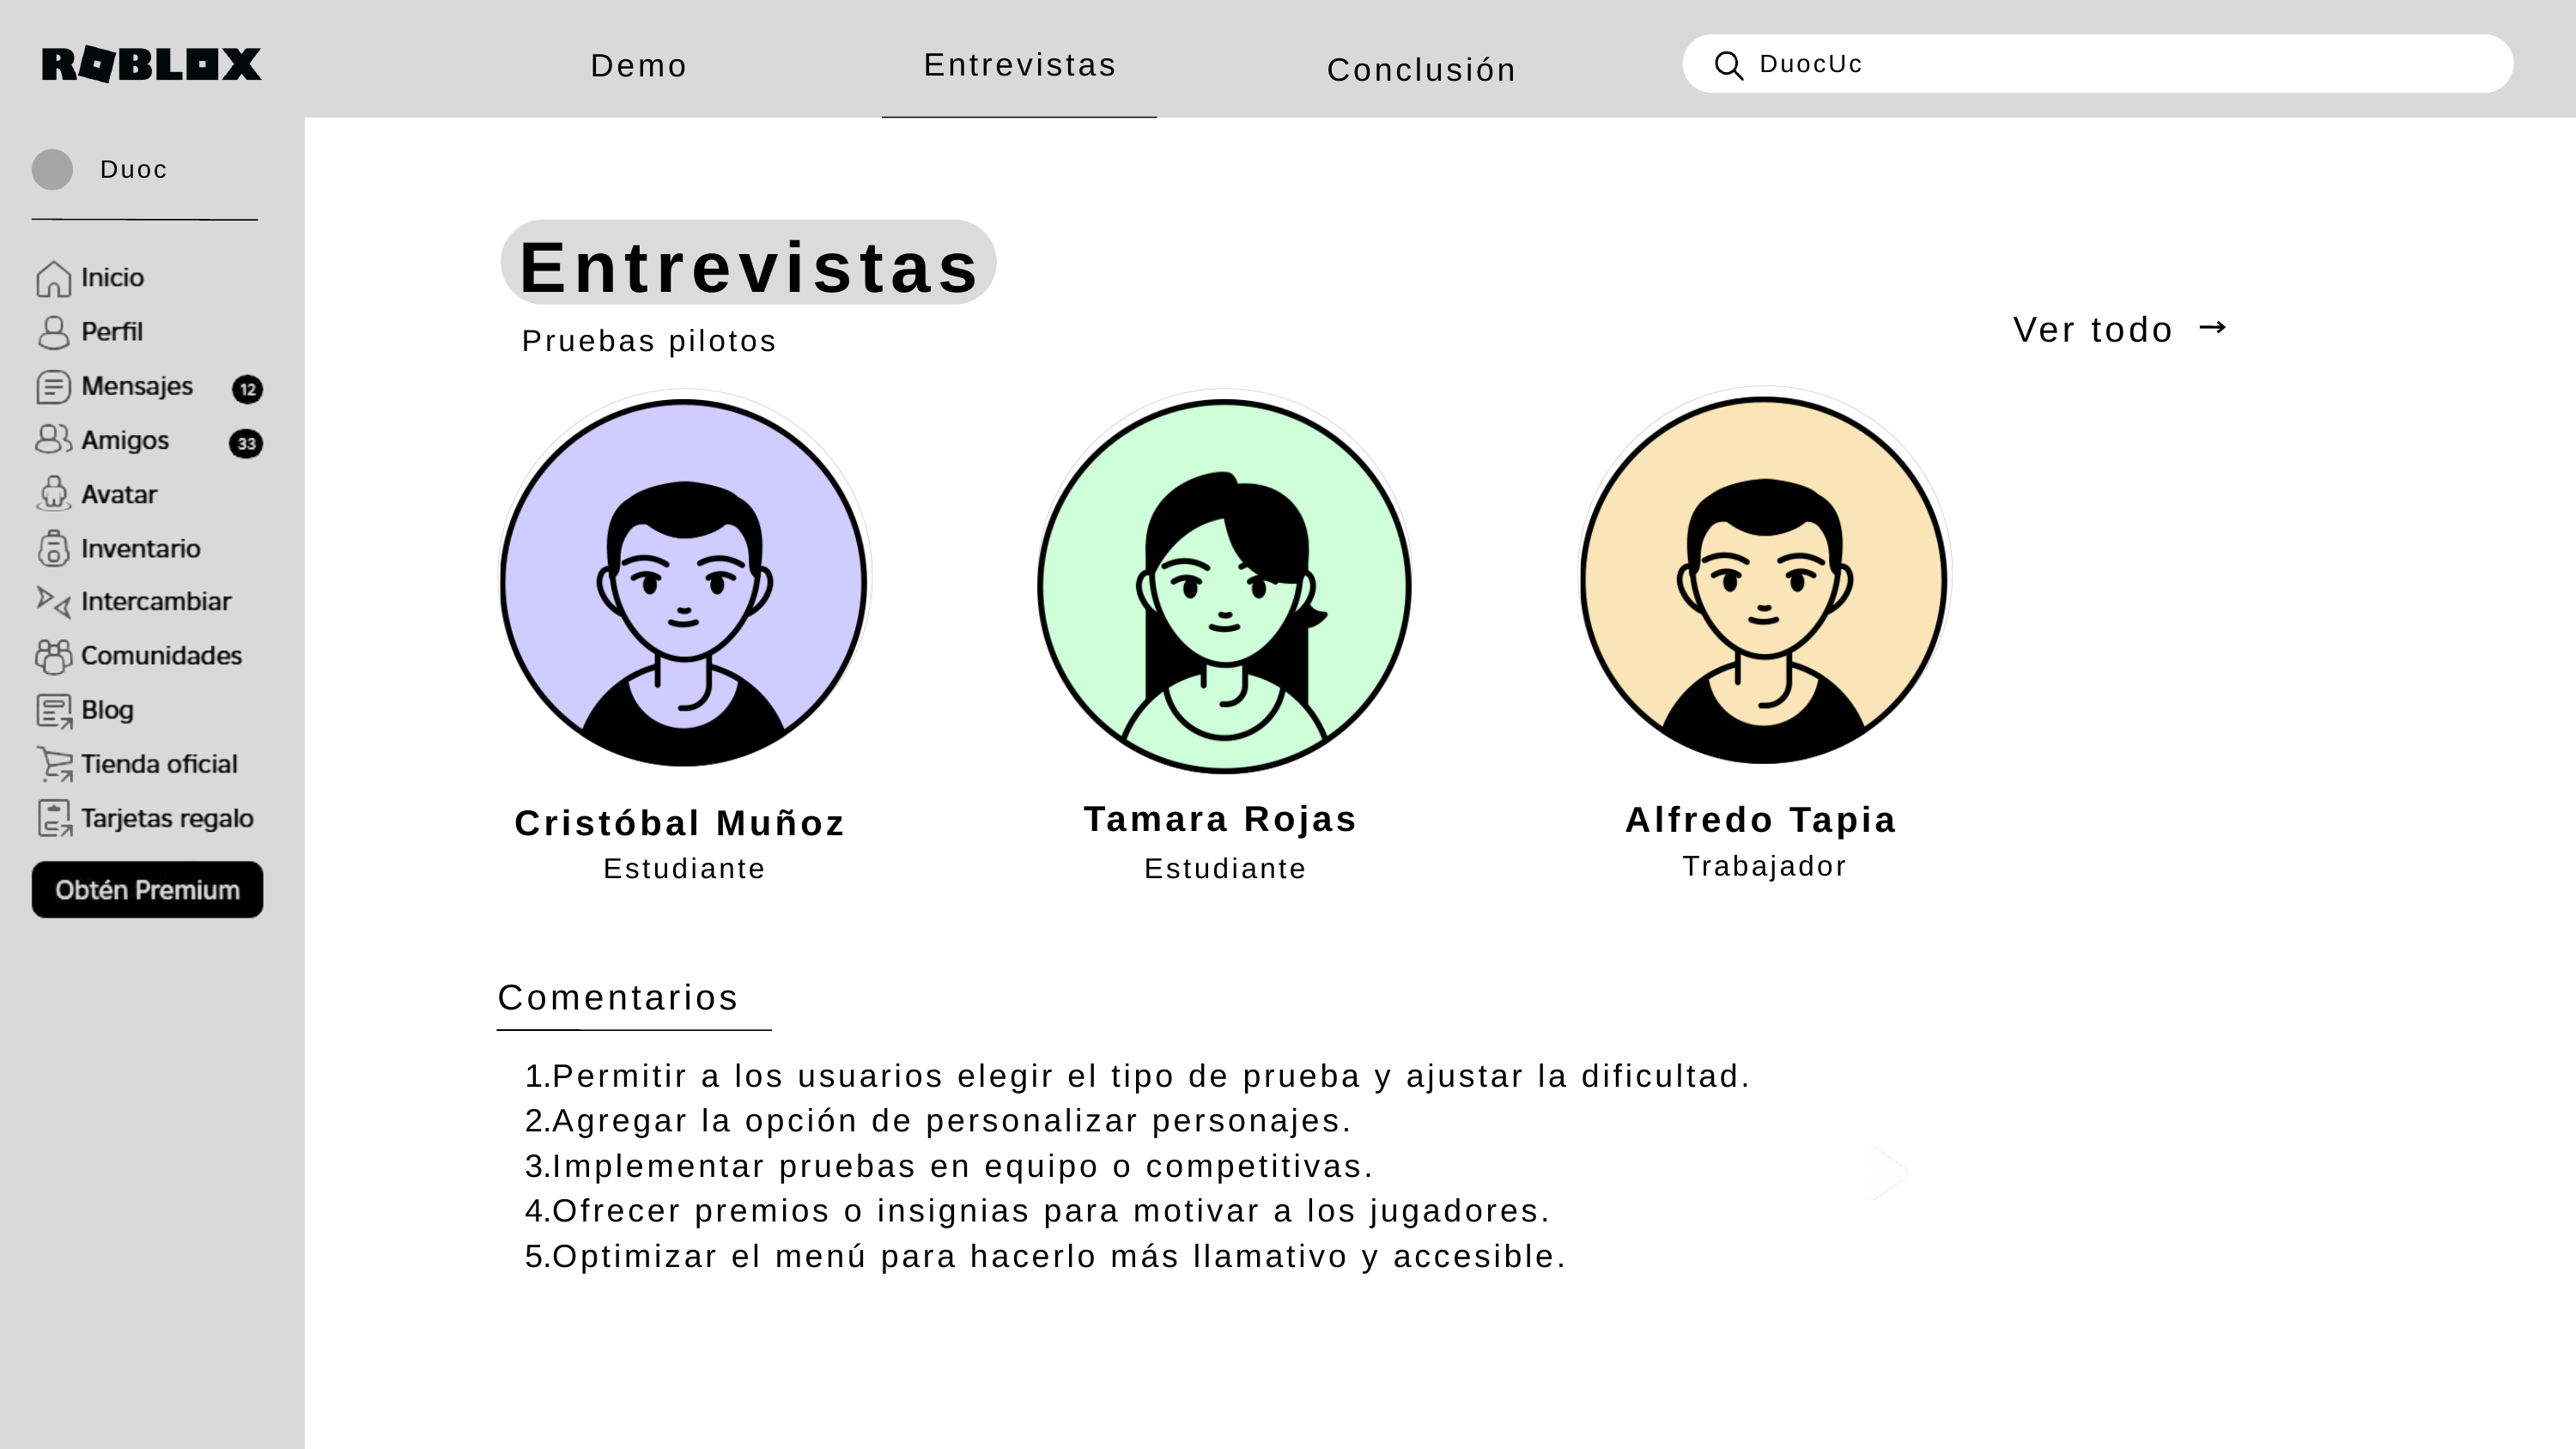

Entrevistas
Demo

Conclusión
DuocUc

Duoc

Entrevistas

Ver todo
Pruebas pilotos

Tamara Rojas
Alfredo Tapia
Cristóbal Muñoz
Trabajador
Estudiante
Estudiante
Comentarios

Permitir a los usuarios elegir el tipo de prueba y ajustar la dificultad.
Agregar la opción de personalizar personajes.
Implementar pruebas en equipo o competitivas.
Ofrecer premios o insignias para motivar a los jugadores.
Optimizar el menú para hacerlo más llamativo y accesible.